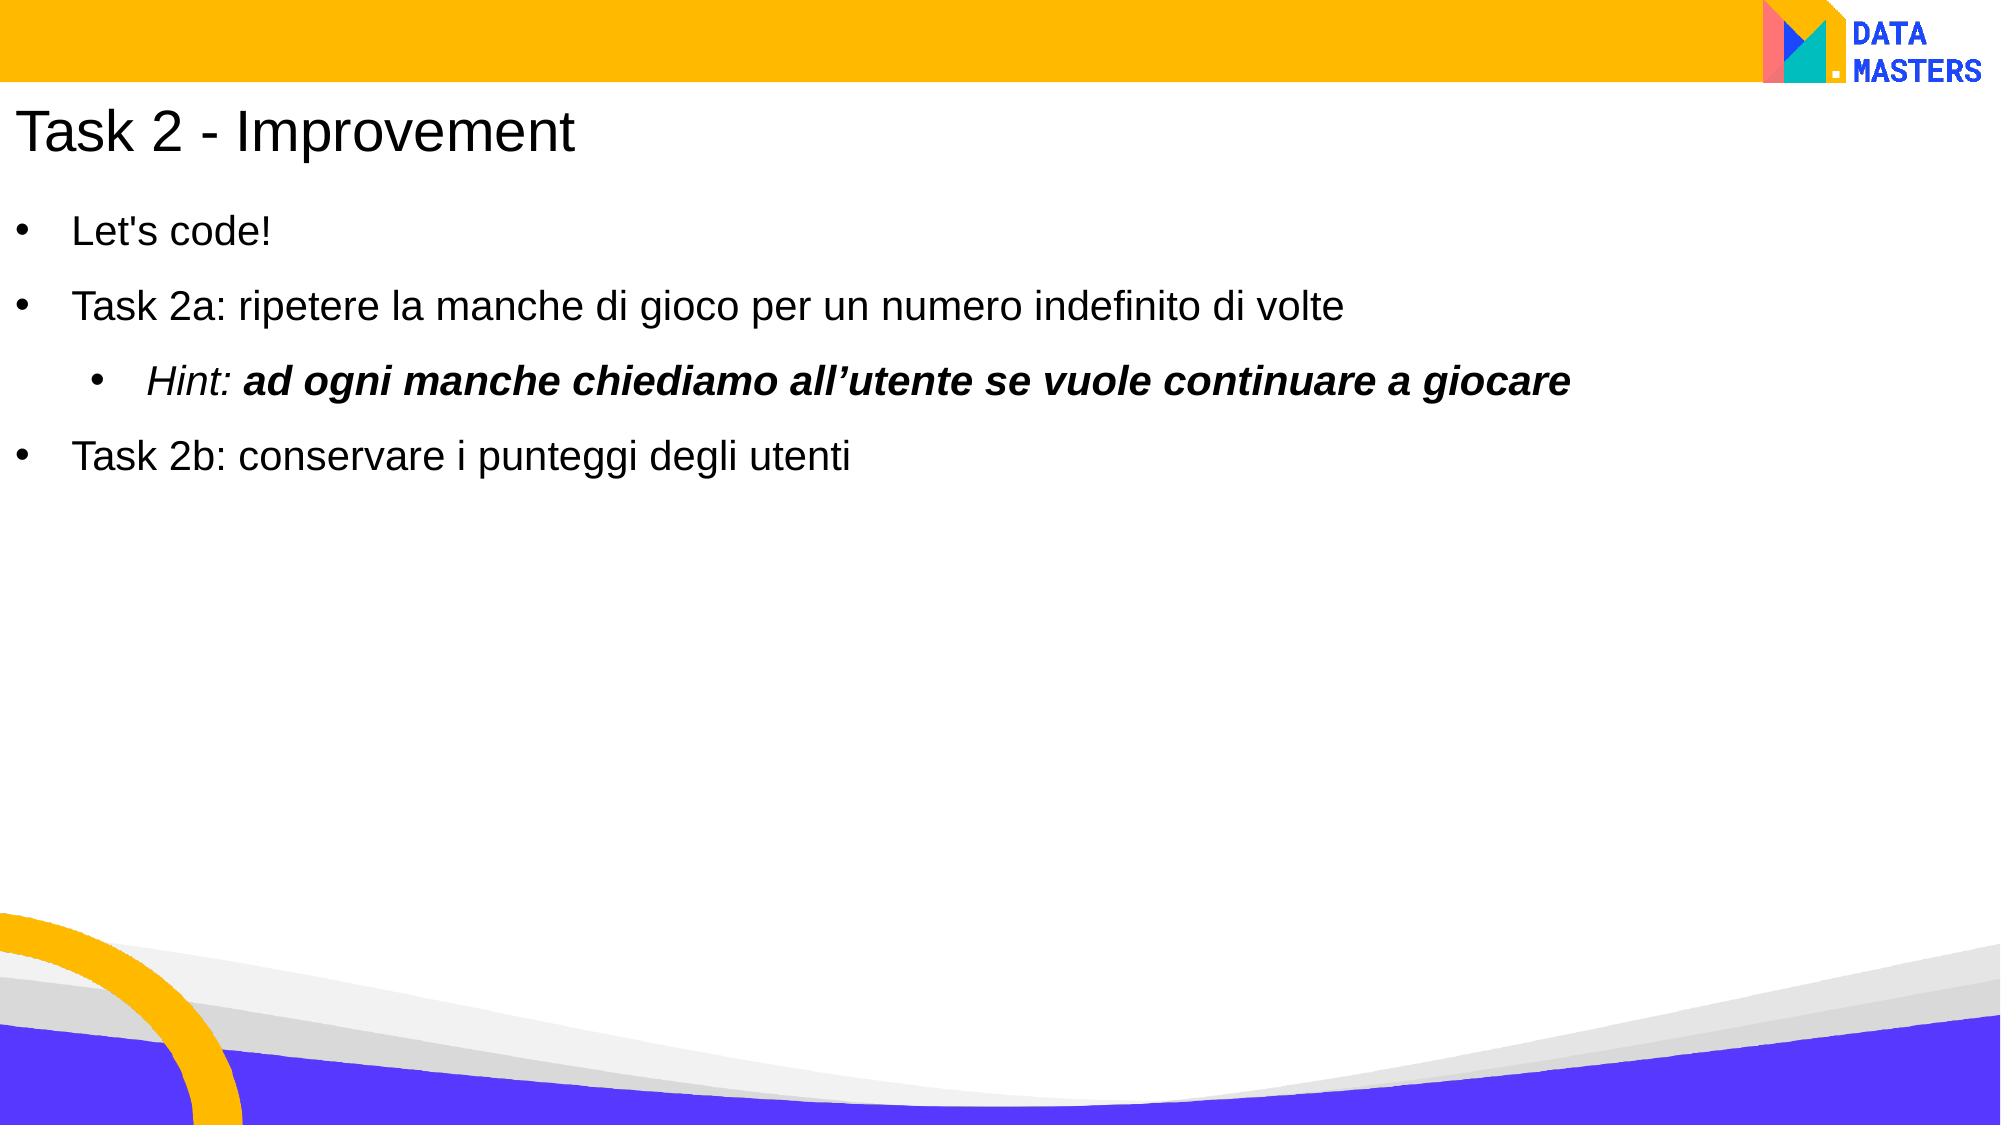

Task 2 - Improvement
Let's code!
Task 2a: ripetere la manche di gioco per un numero indefinito di volte
Hint: ad ogni manche chiediamo all’utente se vuole continuare a giocare
Task 2b: conservare i punteggi degli utenti